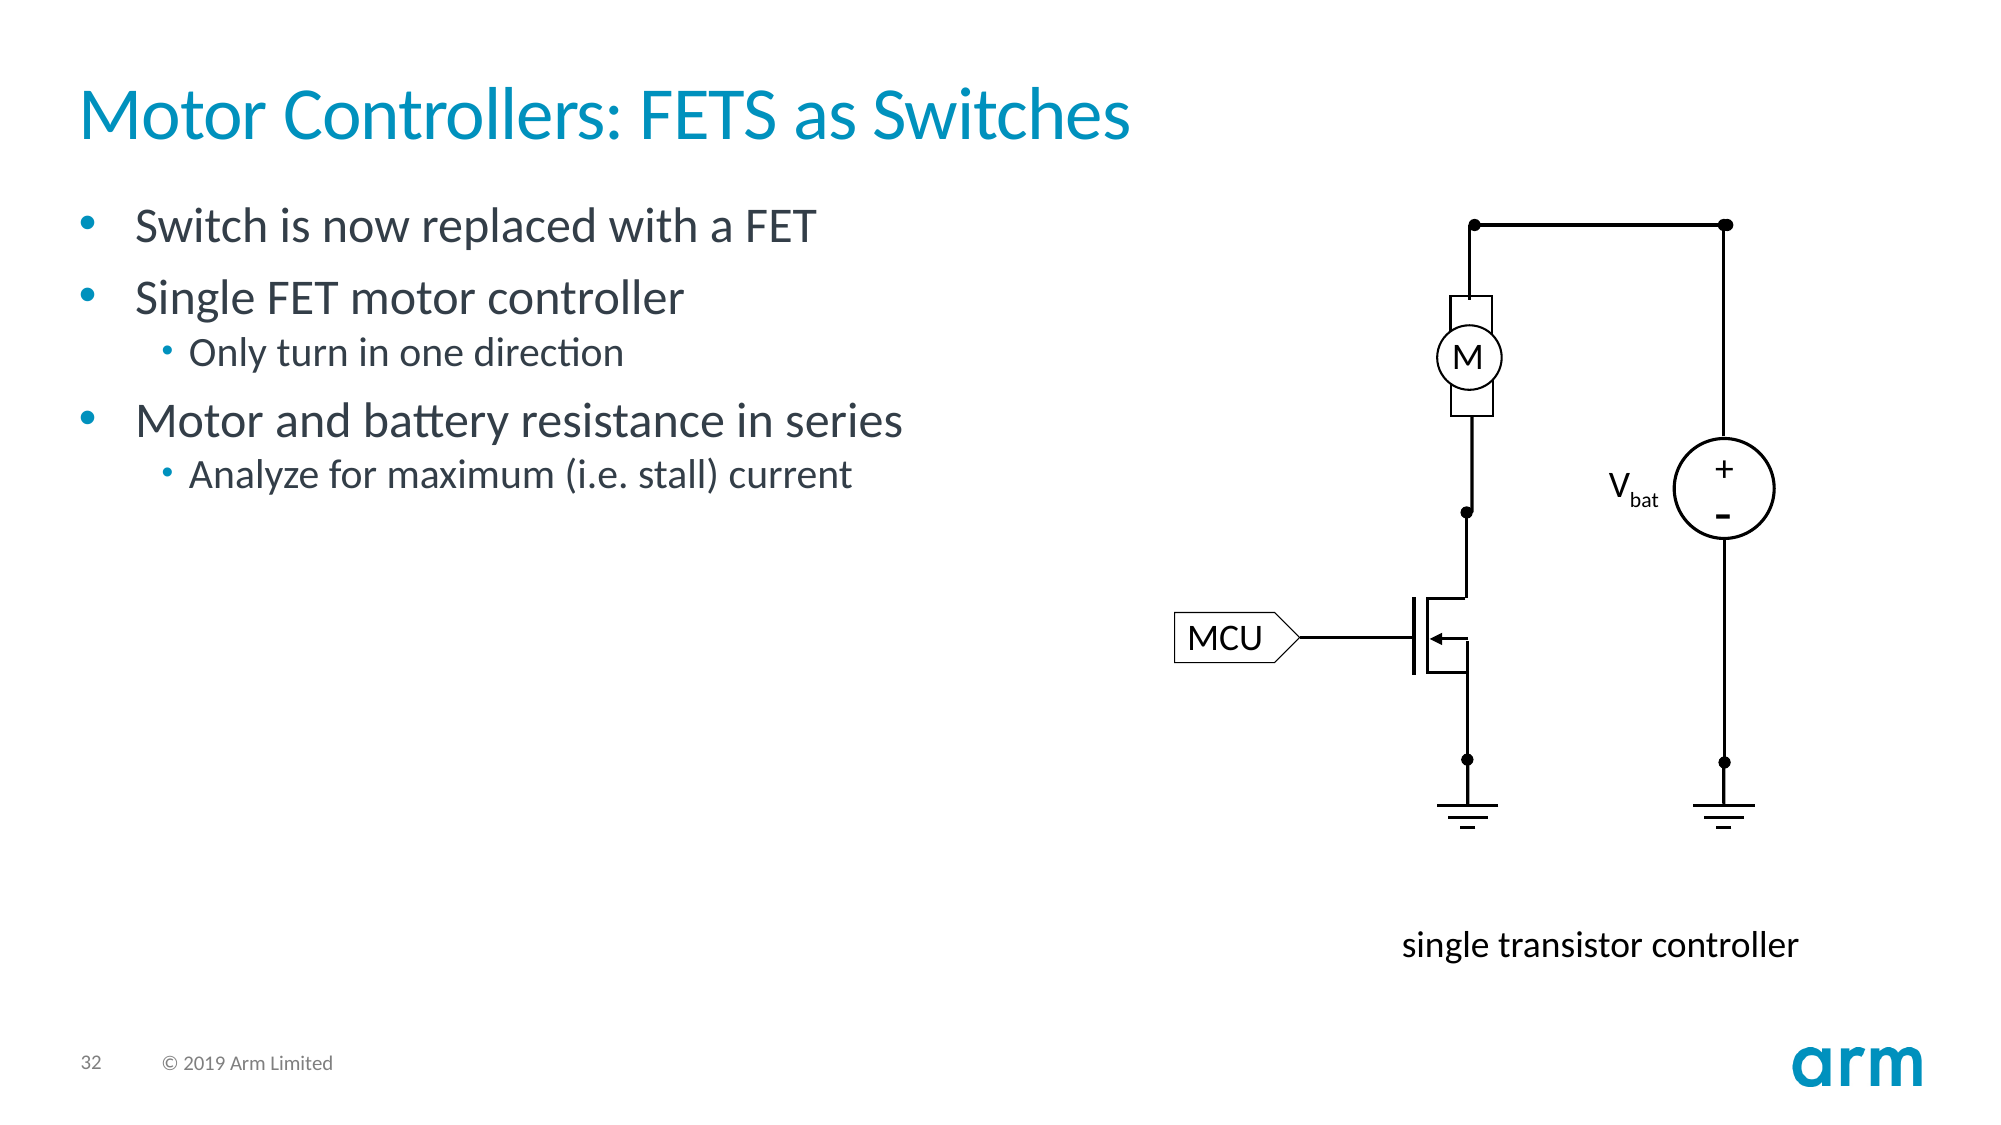

# Motor Controllers: FETS as Switches
Switch is now replaced with a FET
Single FET motor controller
Only turn in one direction
Motor and battery resistance in series
Analyze for maximum (i.e. stall) current

M

+

Vbat
-

MCU
single transistor controller